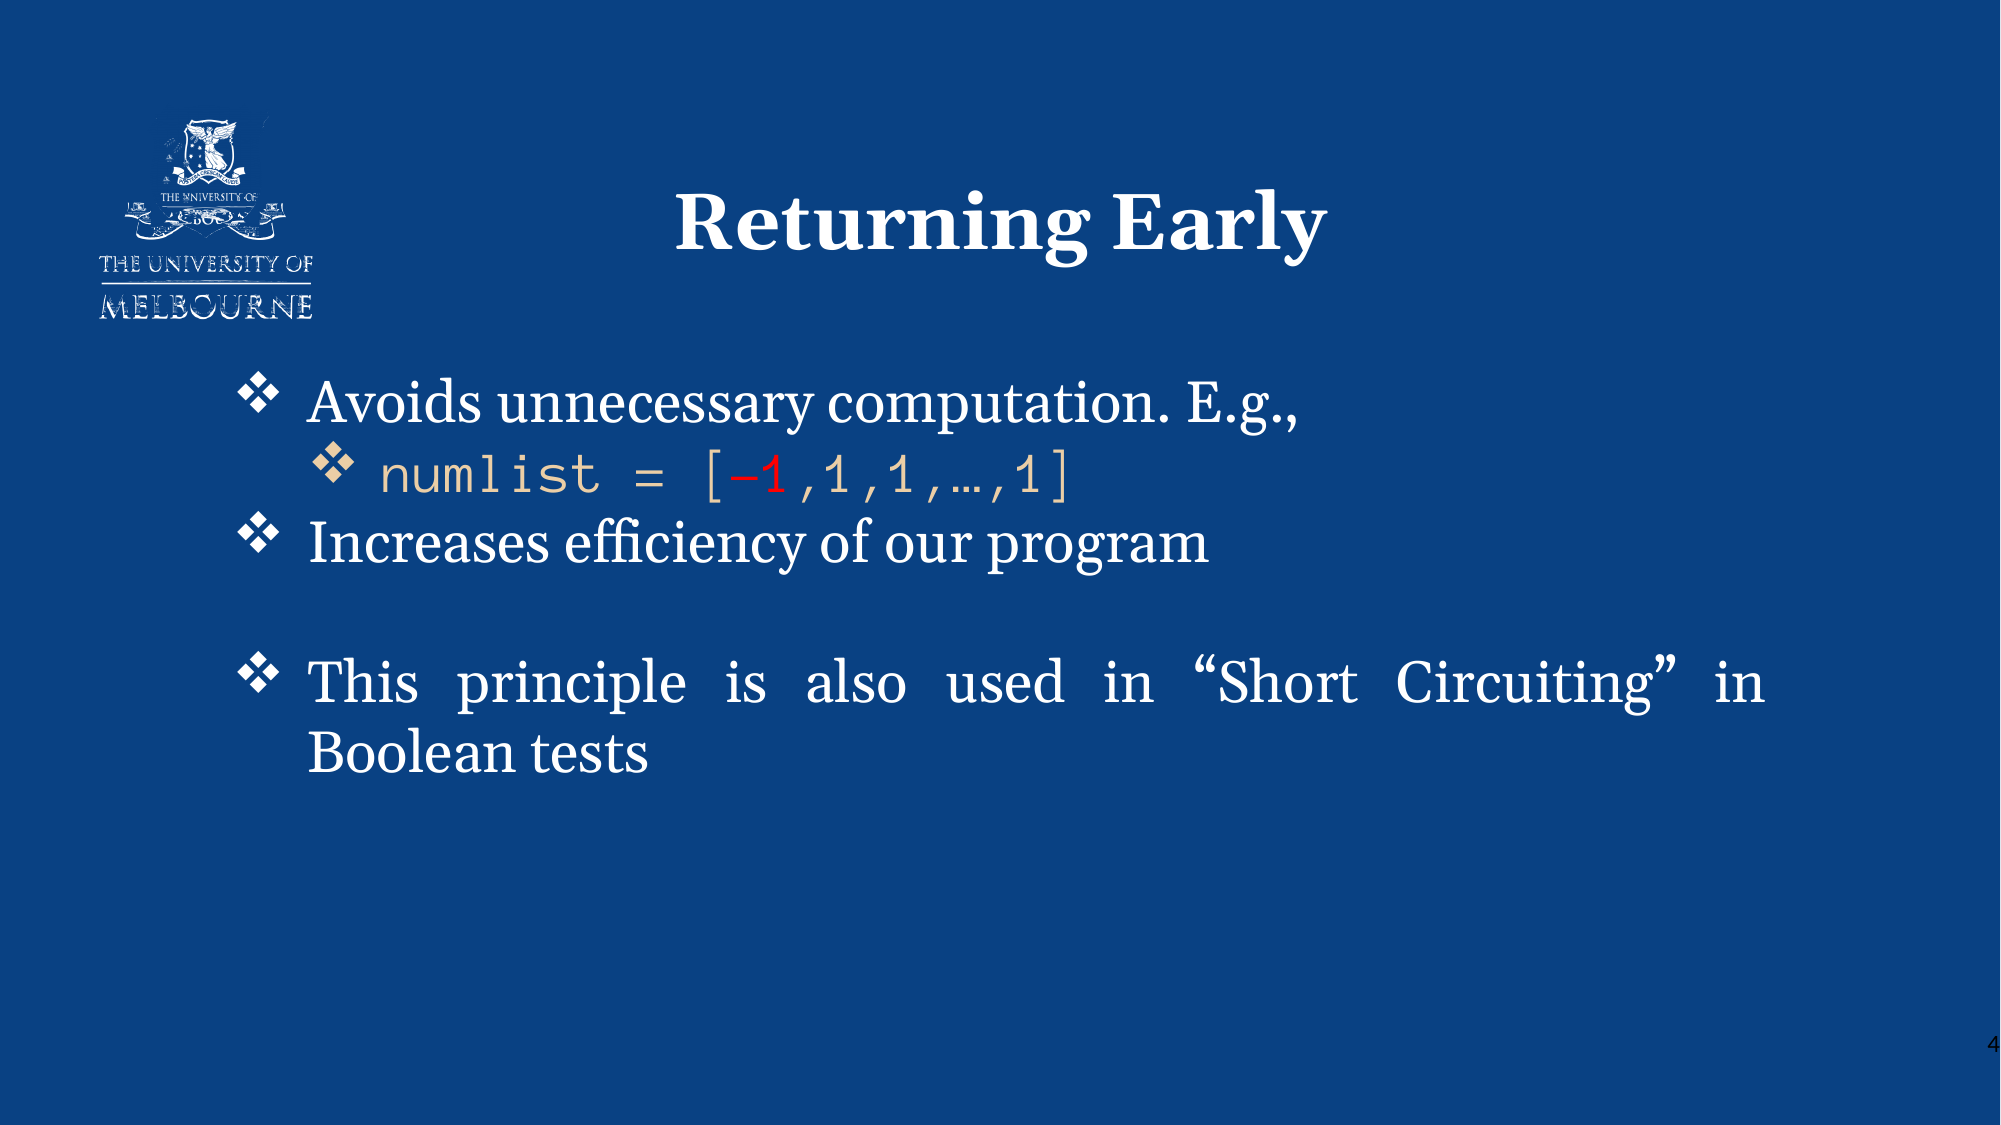

Returning Early
Avoids unnecessary computation. E.g.,
numlist = [-1,1,1,…,1]
Increases efficiency of our program

This principle is also used in “Short Circuiting” in Boolean tests
4